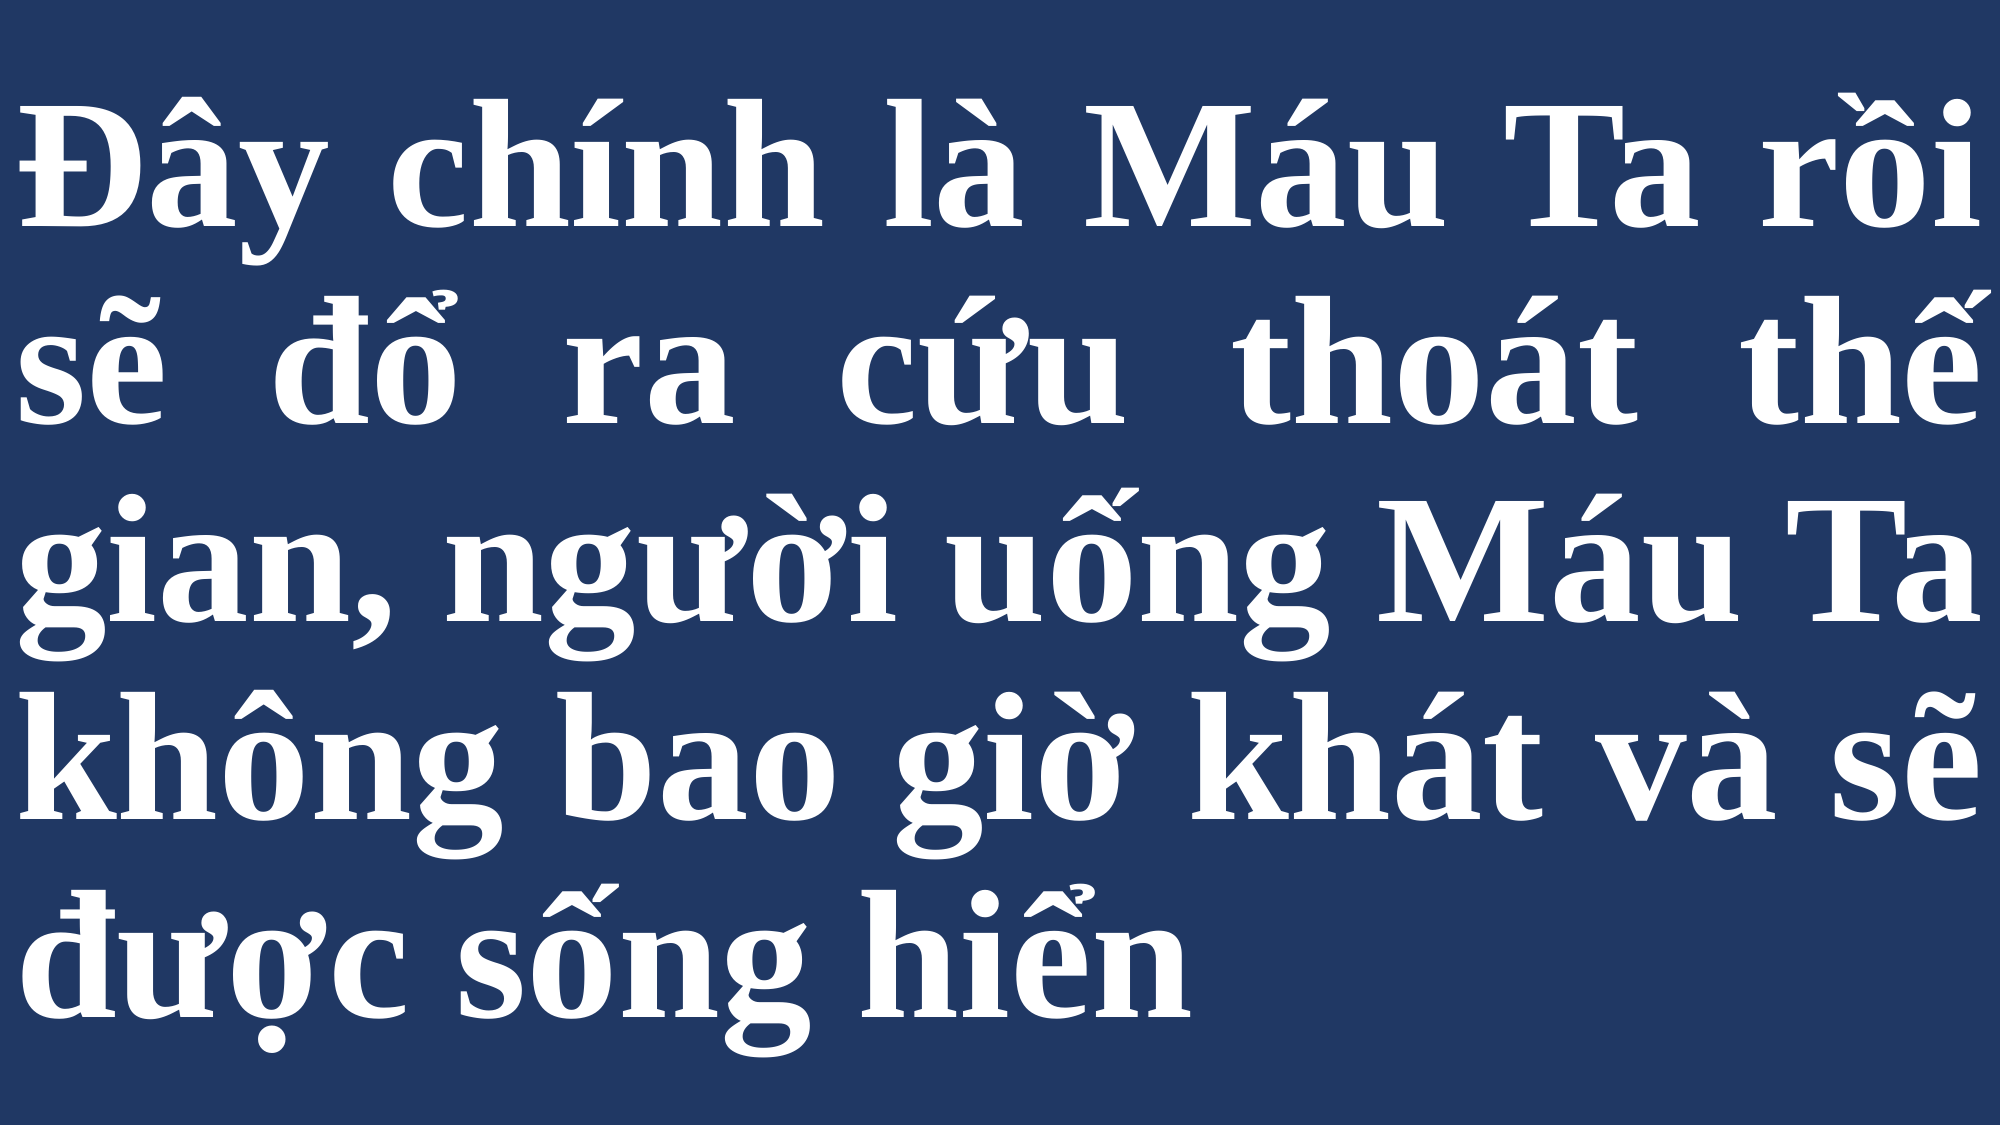

# Ðây chính là Máu Ta rồi sẽ đổ ra cứu thoát thế gian, người uống Máu Ta không bao giờ khát và sẽ được sống hiển